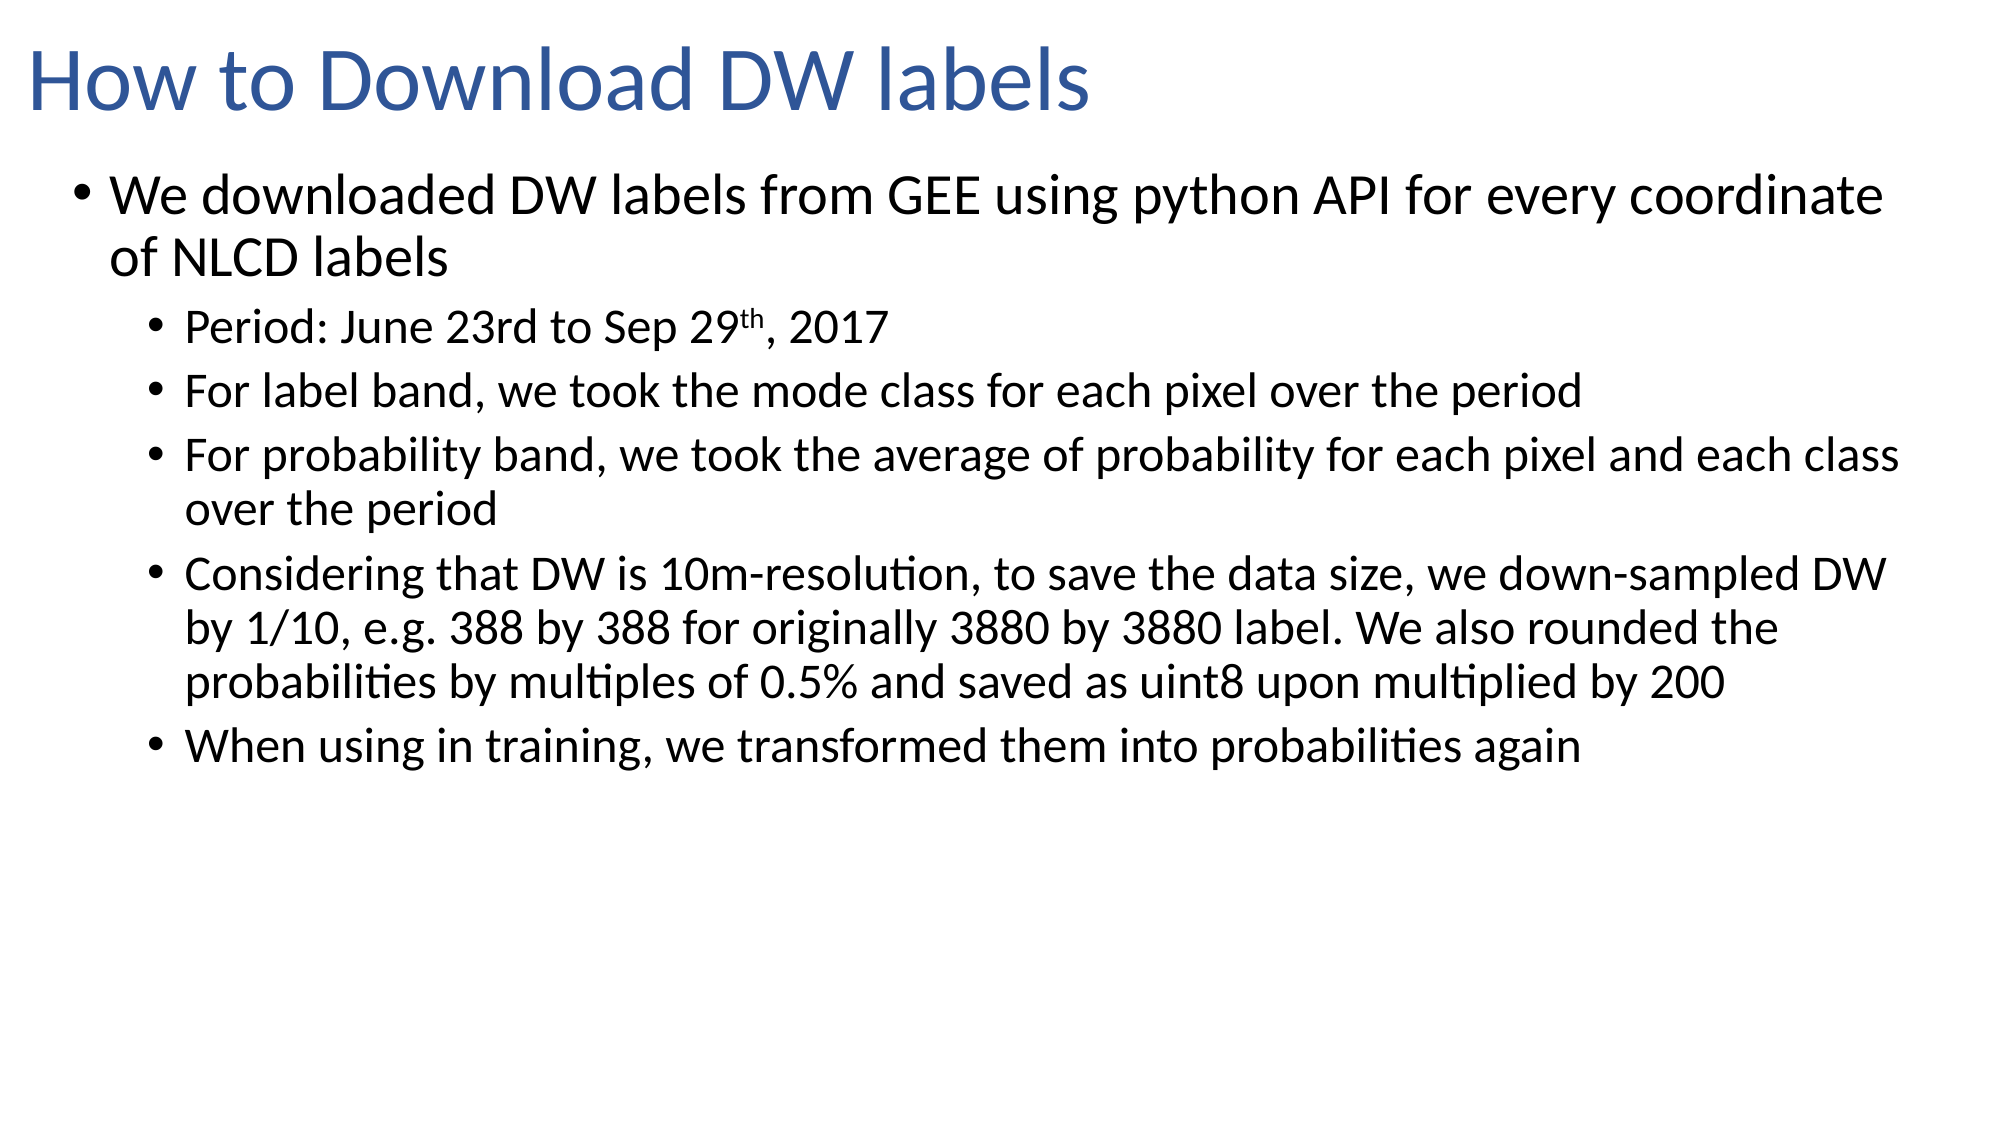

# How to Download DW labels
We downloaded DW labels from GEE using python API for every coordinate of NLCD labels
Period: June 23rd to Sep 29th, 2017
For label band, we took the mode class for each pixel over the period
For probability band, we took the average of probability for each pixel and each class over the period
Considering that DW is 10m-resolution, to save the data size, we down-sampled DW by 1/10, e.g. 388 by 388 for originally 3880 by 3880 label. We also rounded the probabilities by multiples of 0.5% and saved as uint8 upon multiplied by 200
When using in training, we transformed them into probabilities again